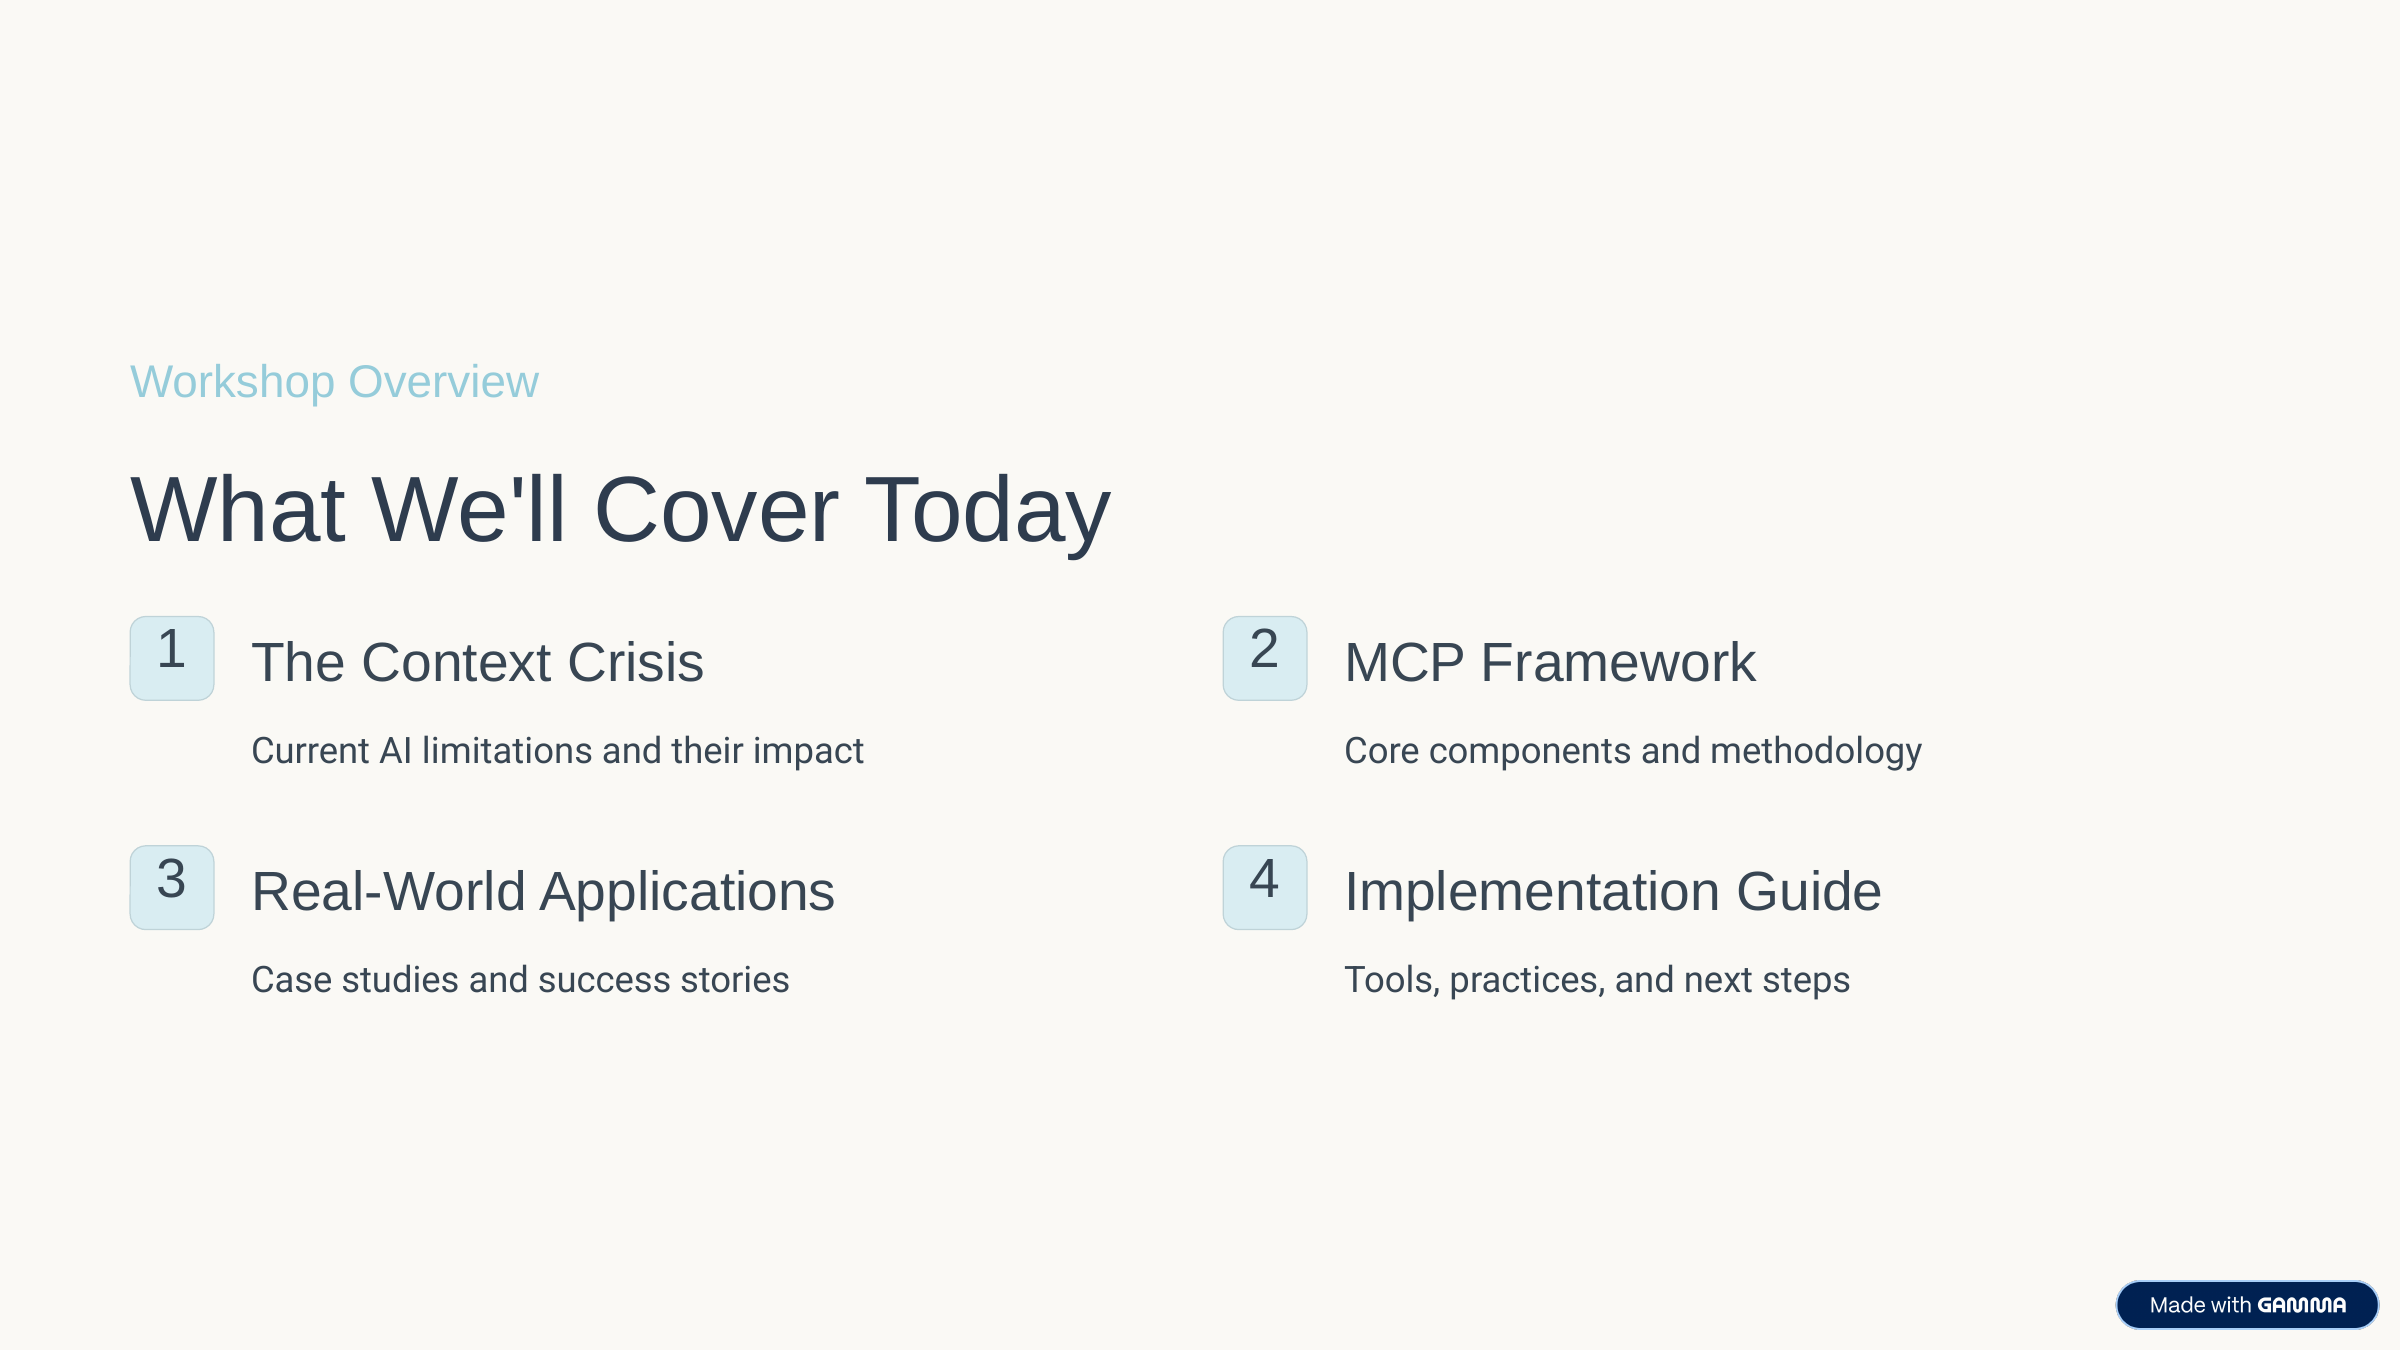

Workshop Overview
What We'll Cover Today

1
The Context Crisis
2
MCP Framework
Current AI limitations and their impact
Core components and methodology

3
Real-World Applications
4
Implementation Guide
Case studies and success stories
Tools, practices, and next steps